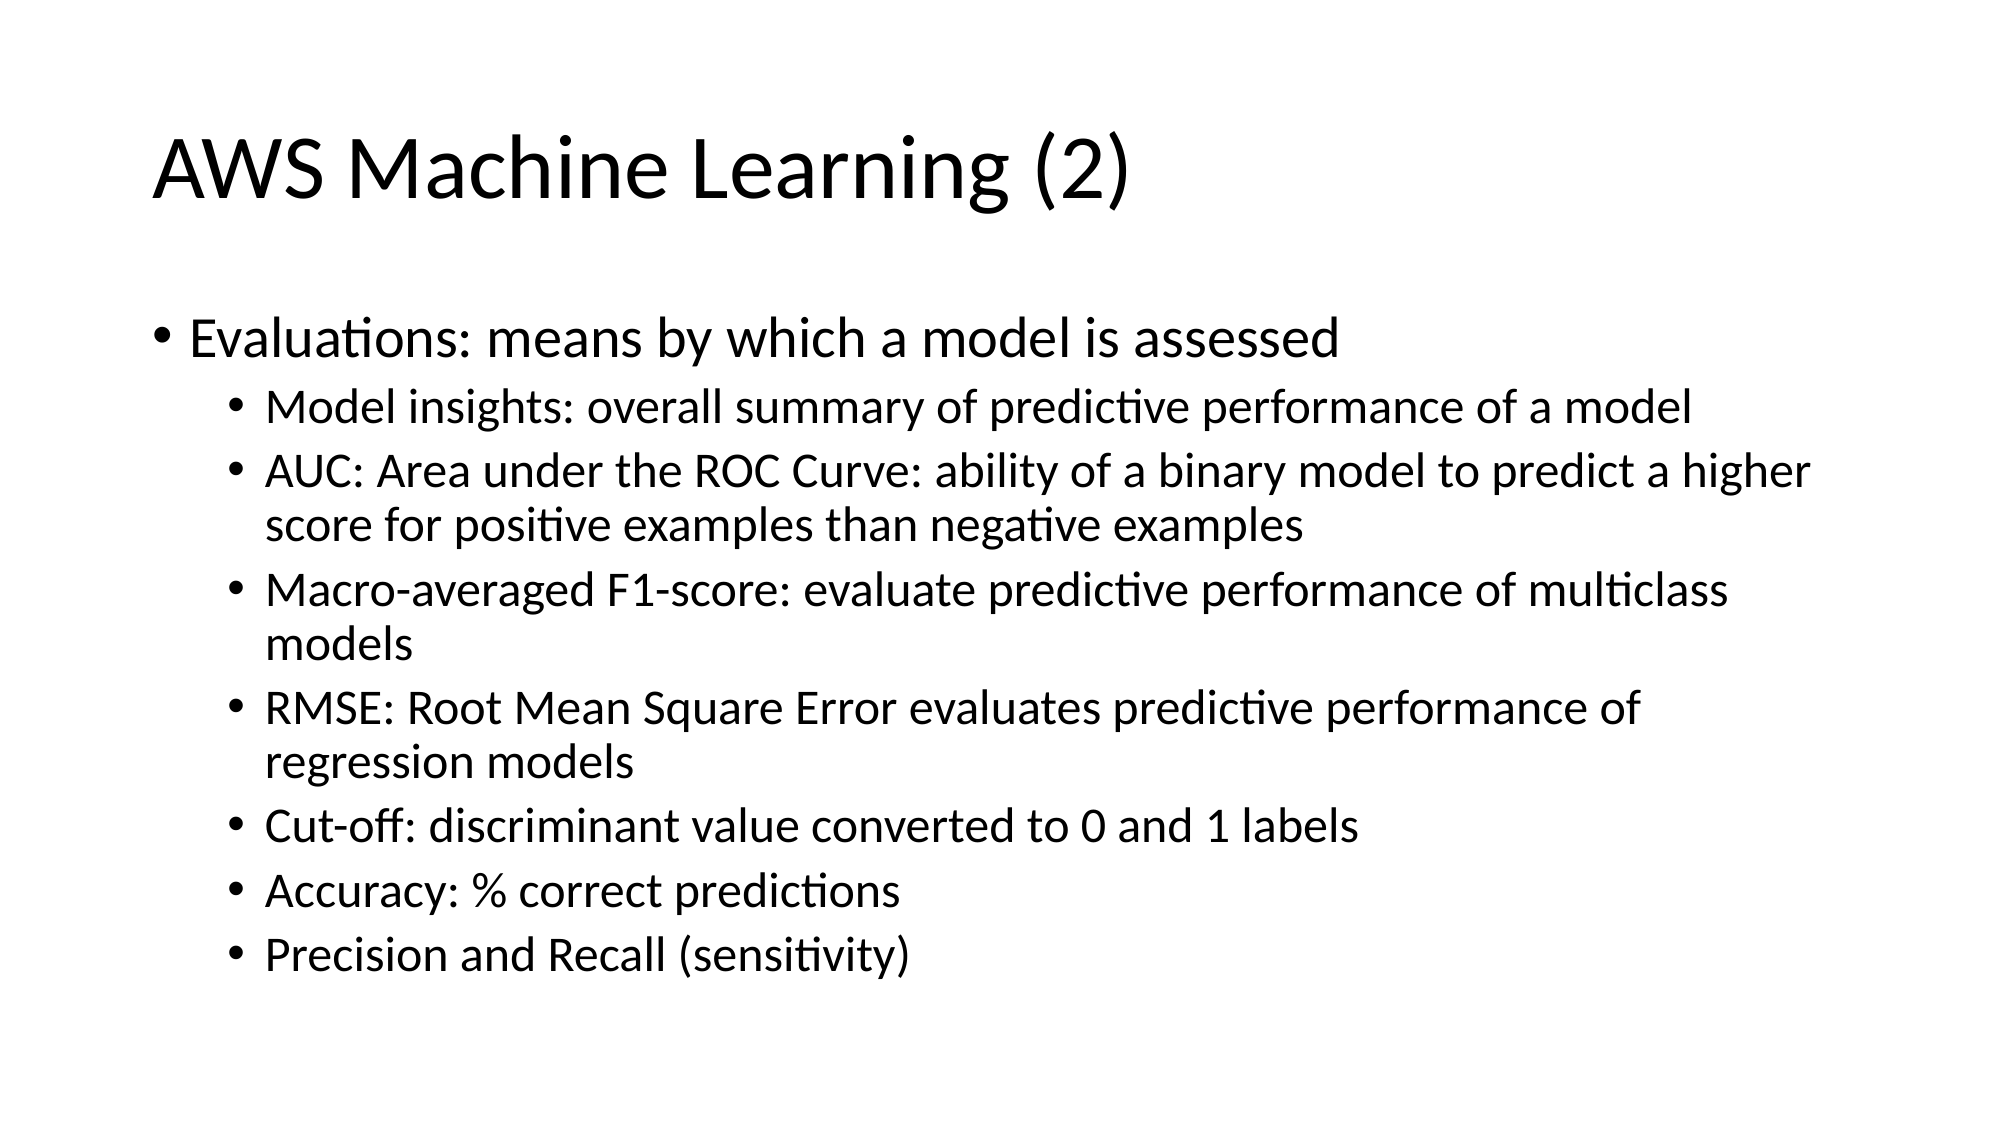

# AWS Machine Learning (2)
Evaluations: means by which a model is assessed
Model insights: overall summary of predictive performance of a model
AUC: Area under the ROC Curve: ability of a binary model to predict a higher score for positive examples than negative examples
Macro-averaged F1-score: evaluate predictive performance of multiclass models
RMSE: Root Mean Square Error evaluates predictive performance of regression models
Cut-off: discriminant value converted to 0 and 1 labels
Accuracy: % correct predictions
Precision and Recall (sensitivity)